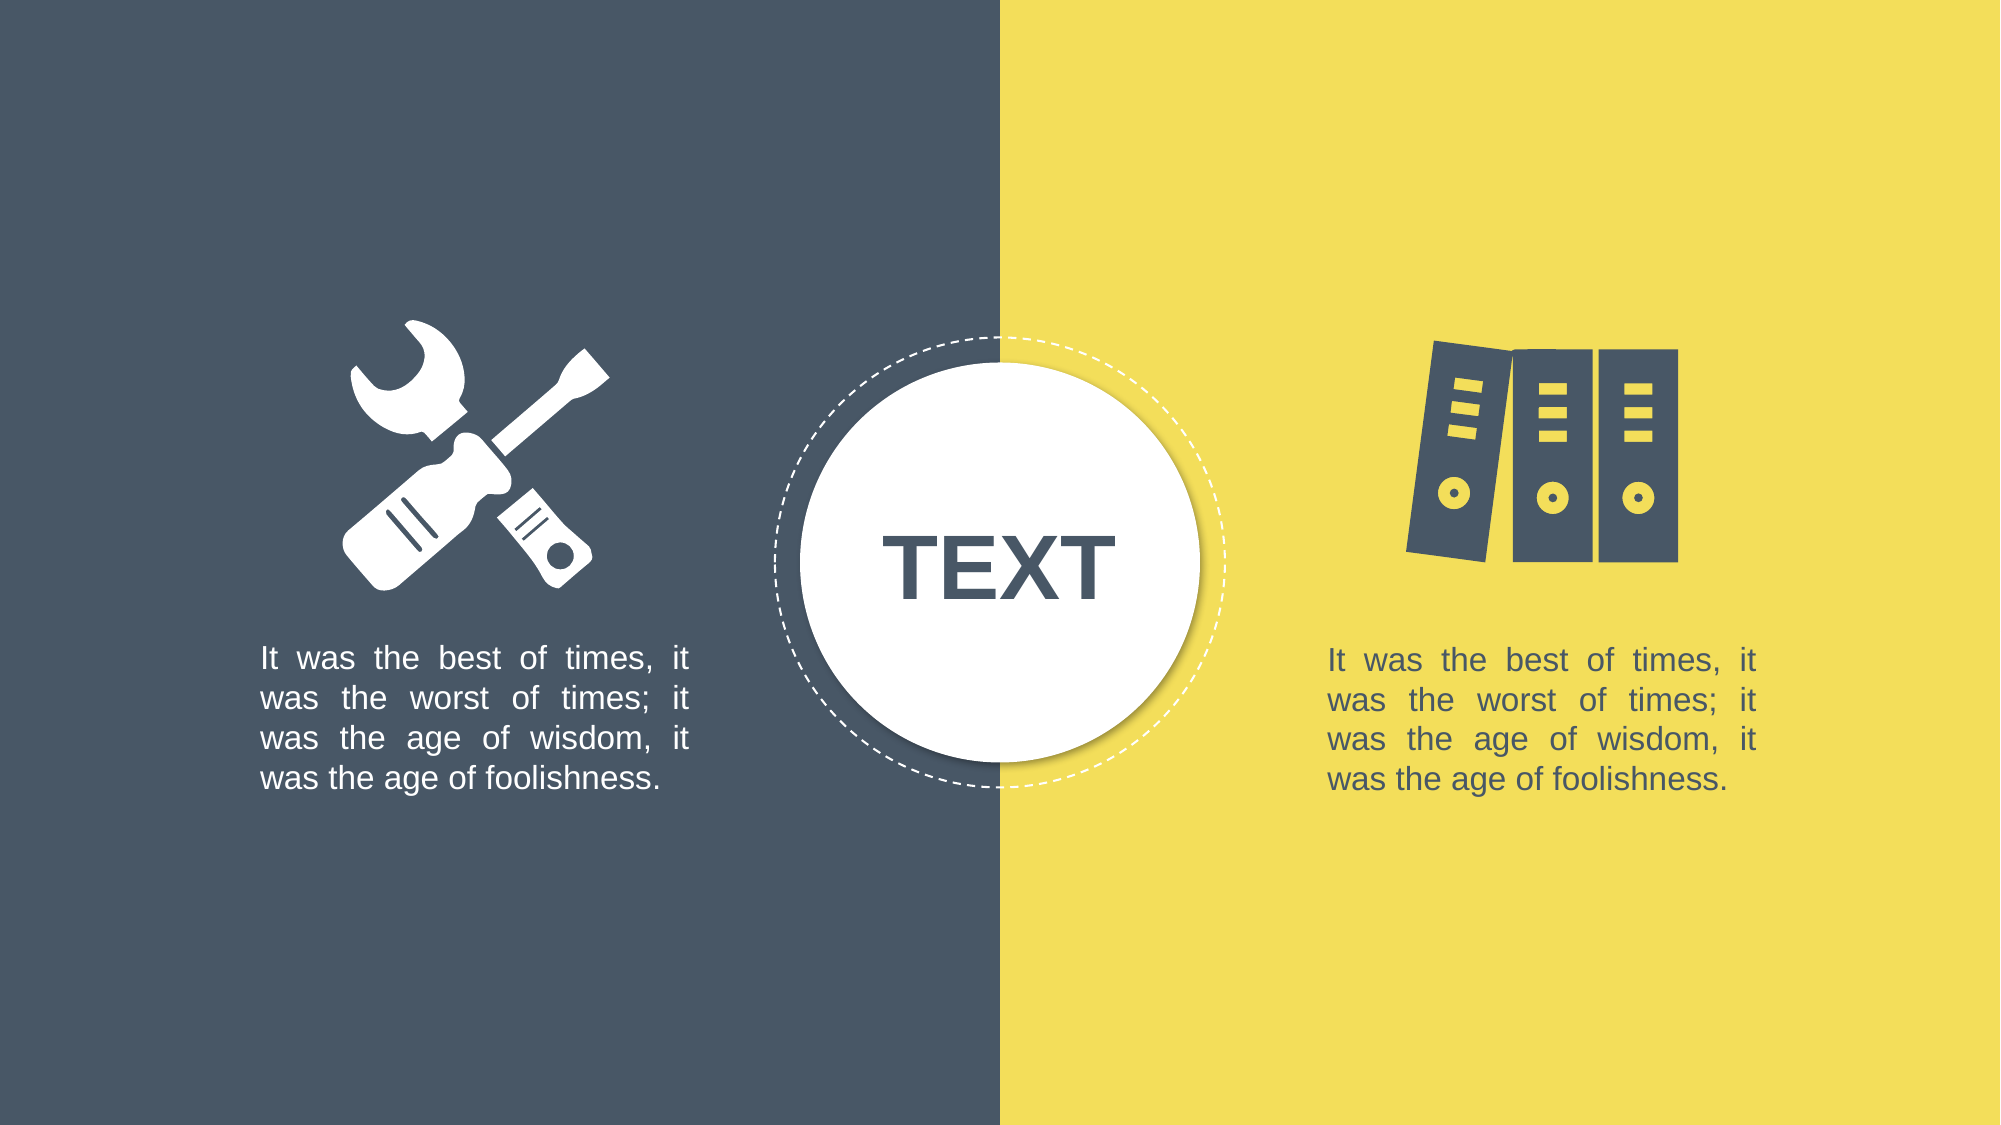

TEXT

It was the best of times, it was the worst of times; it was the age of wisdom, it was the age of foolishness.
It was the best of times, it was the worst of times; it was the age of wisdom, it was the age of foolishness.